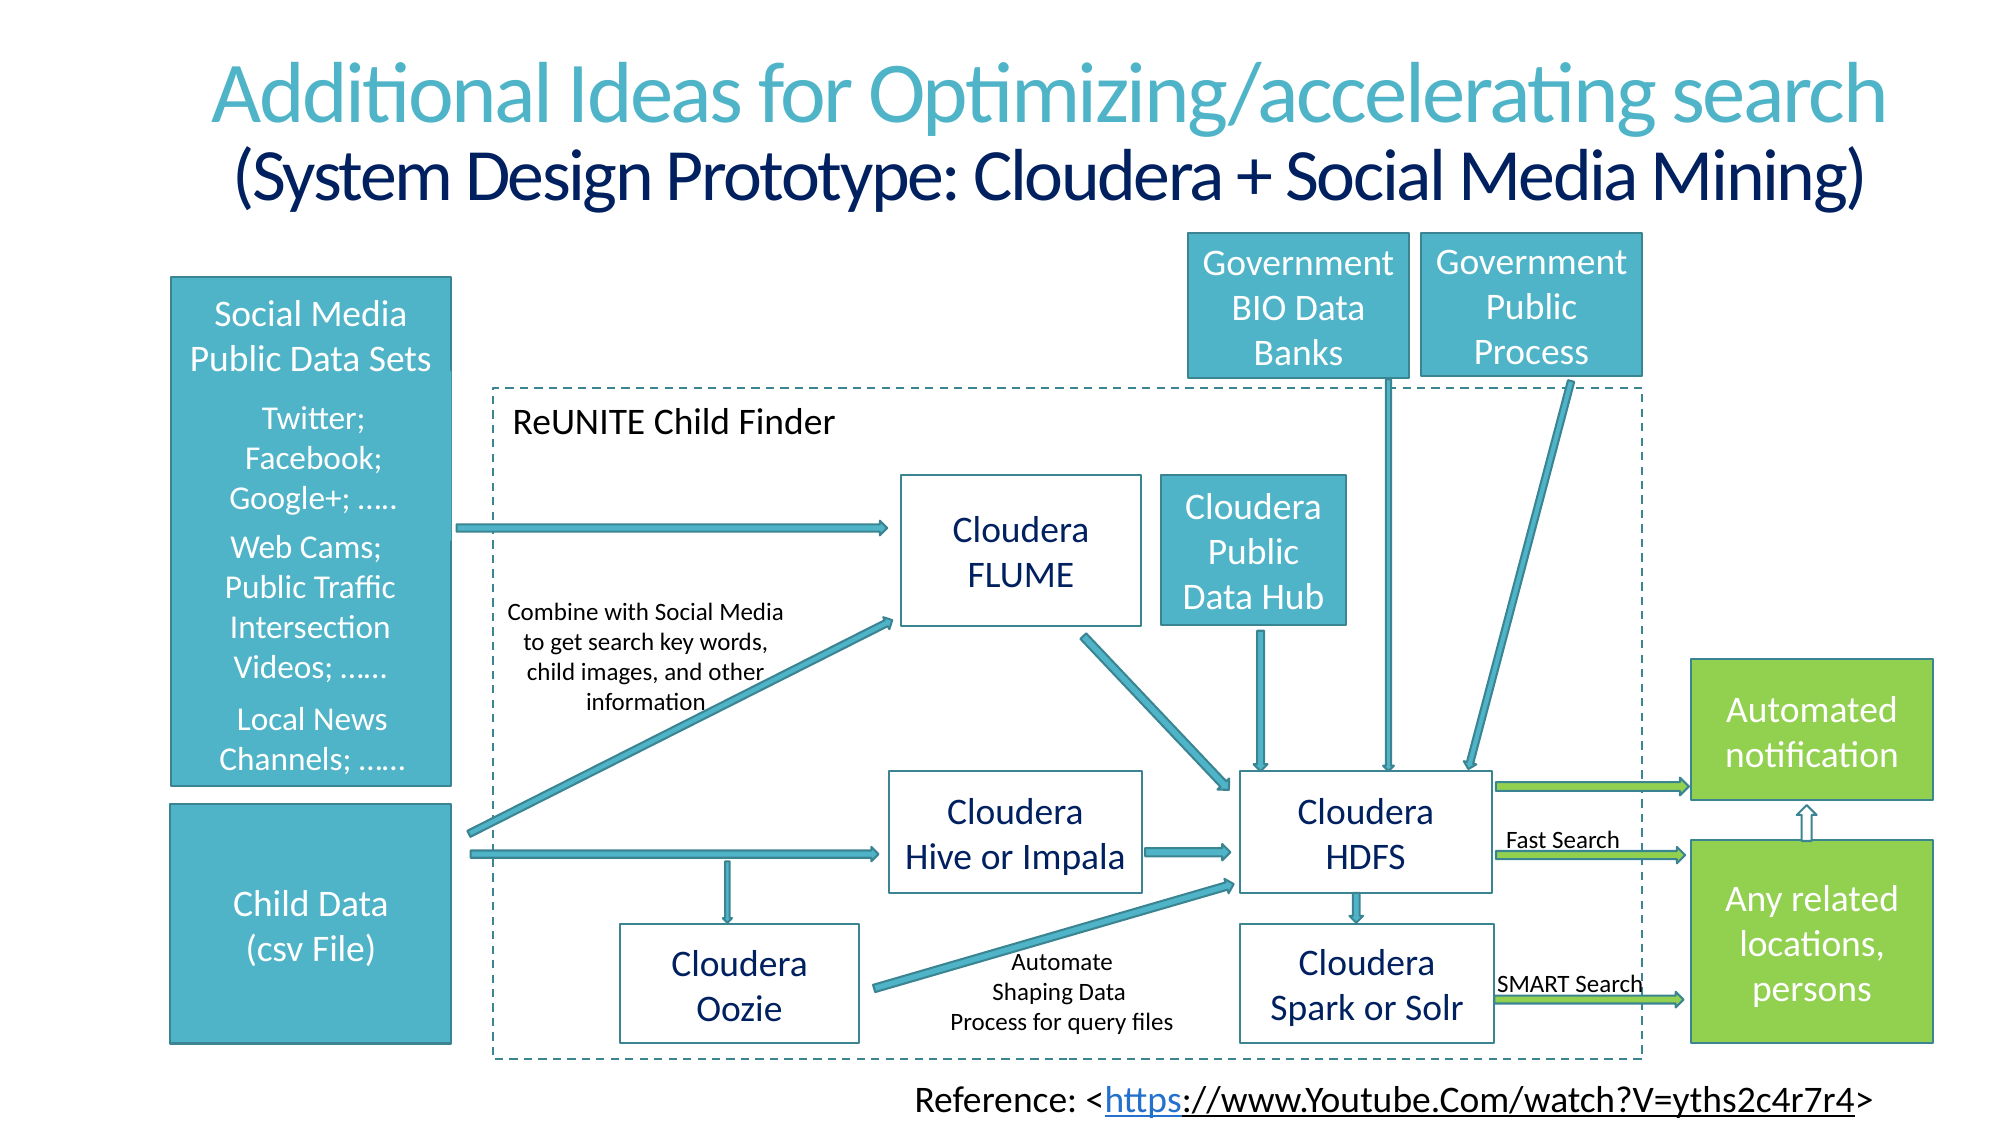

Additional Ideas for Optimizing/accelerating search
(System Design Prototype: Cloudera + Social Media Mining)
Government Public Process
Government BIO Data Banks

Social Media Public Data Sets
Twitter; Facebook; Google+; …..

ReUNITE Child Finder
Cloudera
Public Data Hub
Cloudera
FLUME
Web Cams;
Public Traffic Intersection Videos; ……

Combine with Social Media to get search key words, child images, and other information

Automated notification
Local News Channels; ……

Cloudera
Hive or Impala
Cloudera
HDFS

Child Data
(csv File)

Fast Search
Any related locations, persons

Cloudera
Spark or Solr
Cloudera
Oozie

Automate
Shaping Data
Process for query files
SMART Search

Reference: <https://www.Youtube.Com/watch?V=yths2c4r7r4>